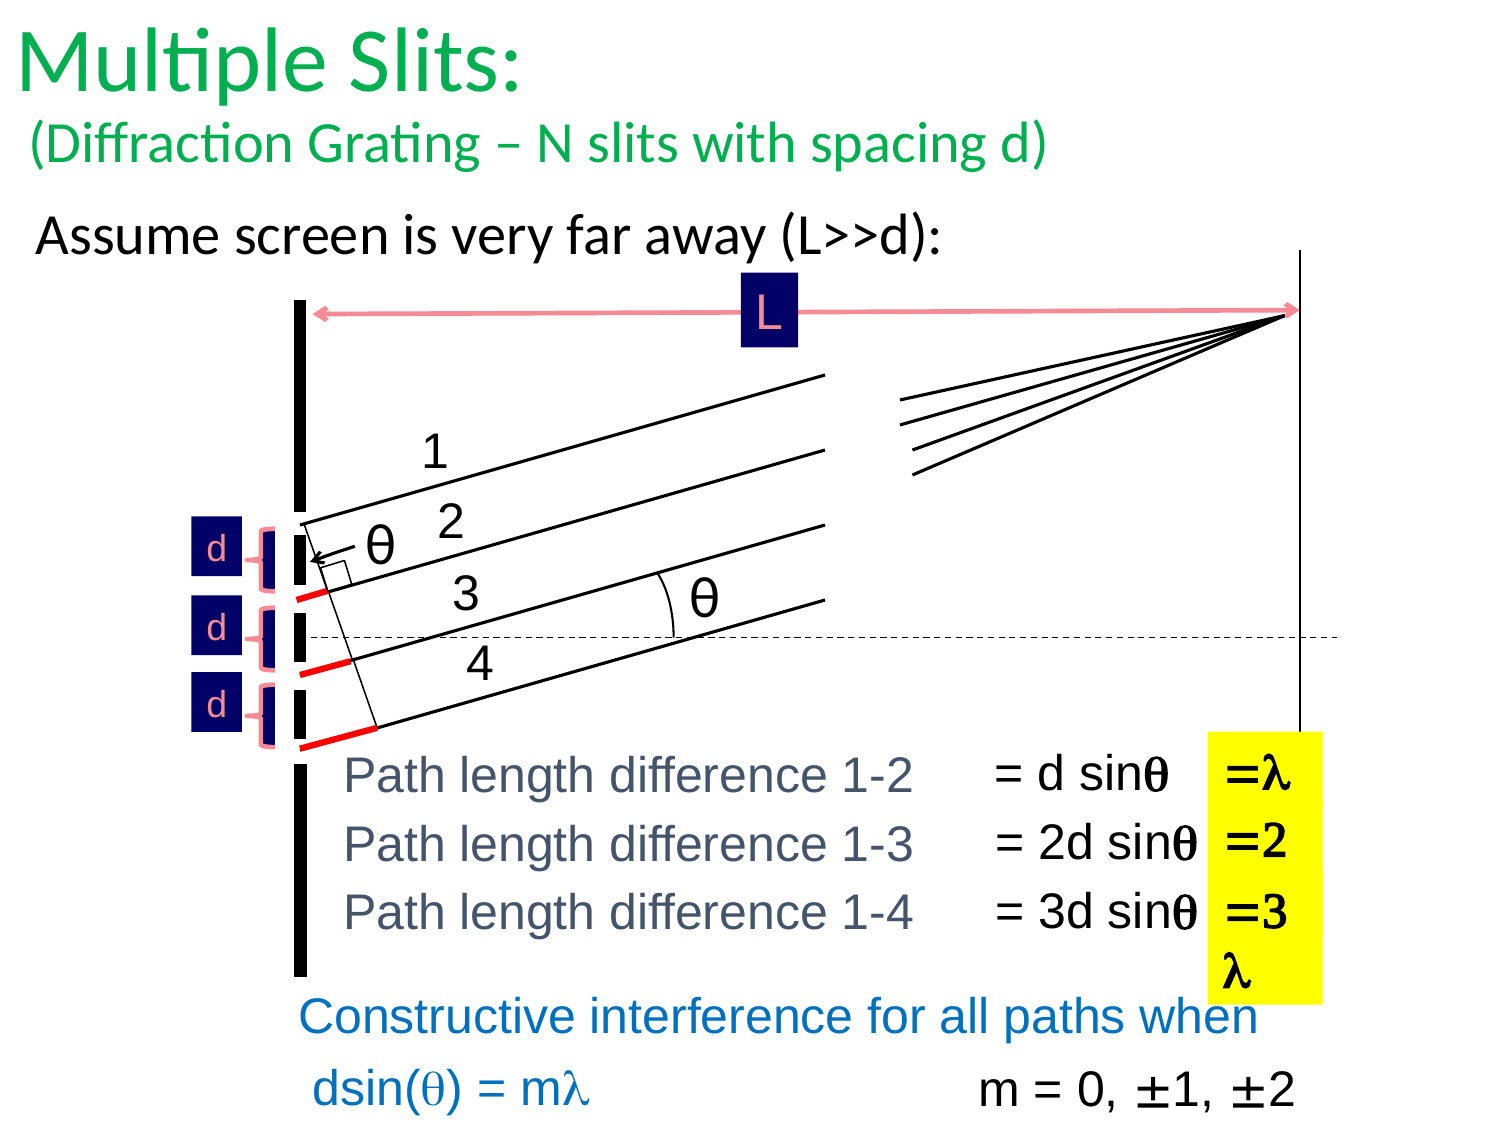

# Multiple Slits: (Diffraction Grating – N slits with spacing d)
Assume screen is very far away (L>>d):
L
1
2
3
4
θ

d

θ

d

d

=λ
= d sinθ
Path length difference 1-2
=2λ
= 2d sinθ
Path length difference 1-3
=3λ
= 3d sinθ
Path length difference 1-4
Constructive interference for all paths when
 dsin(θ) = mλ
m = 0, ±1, ±2